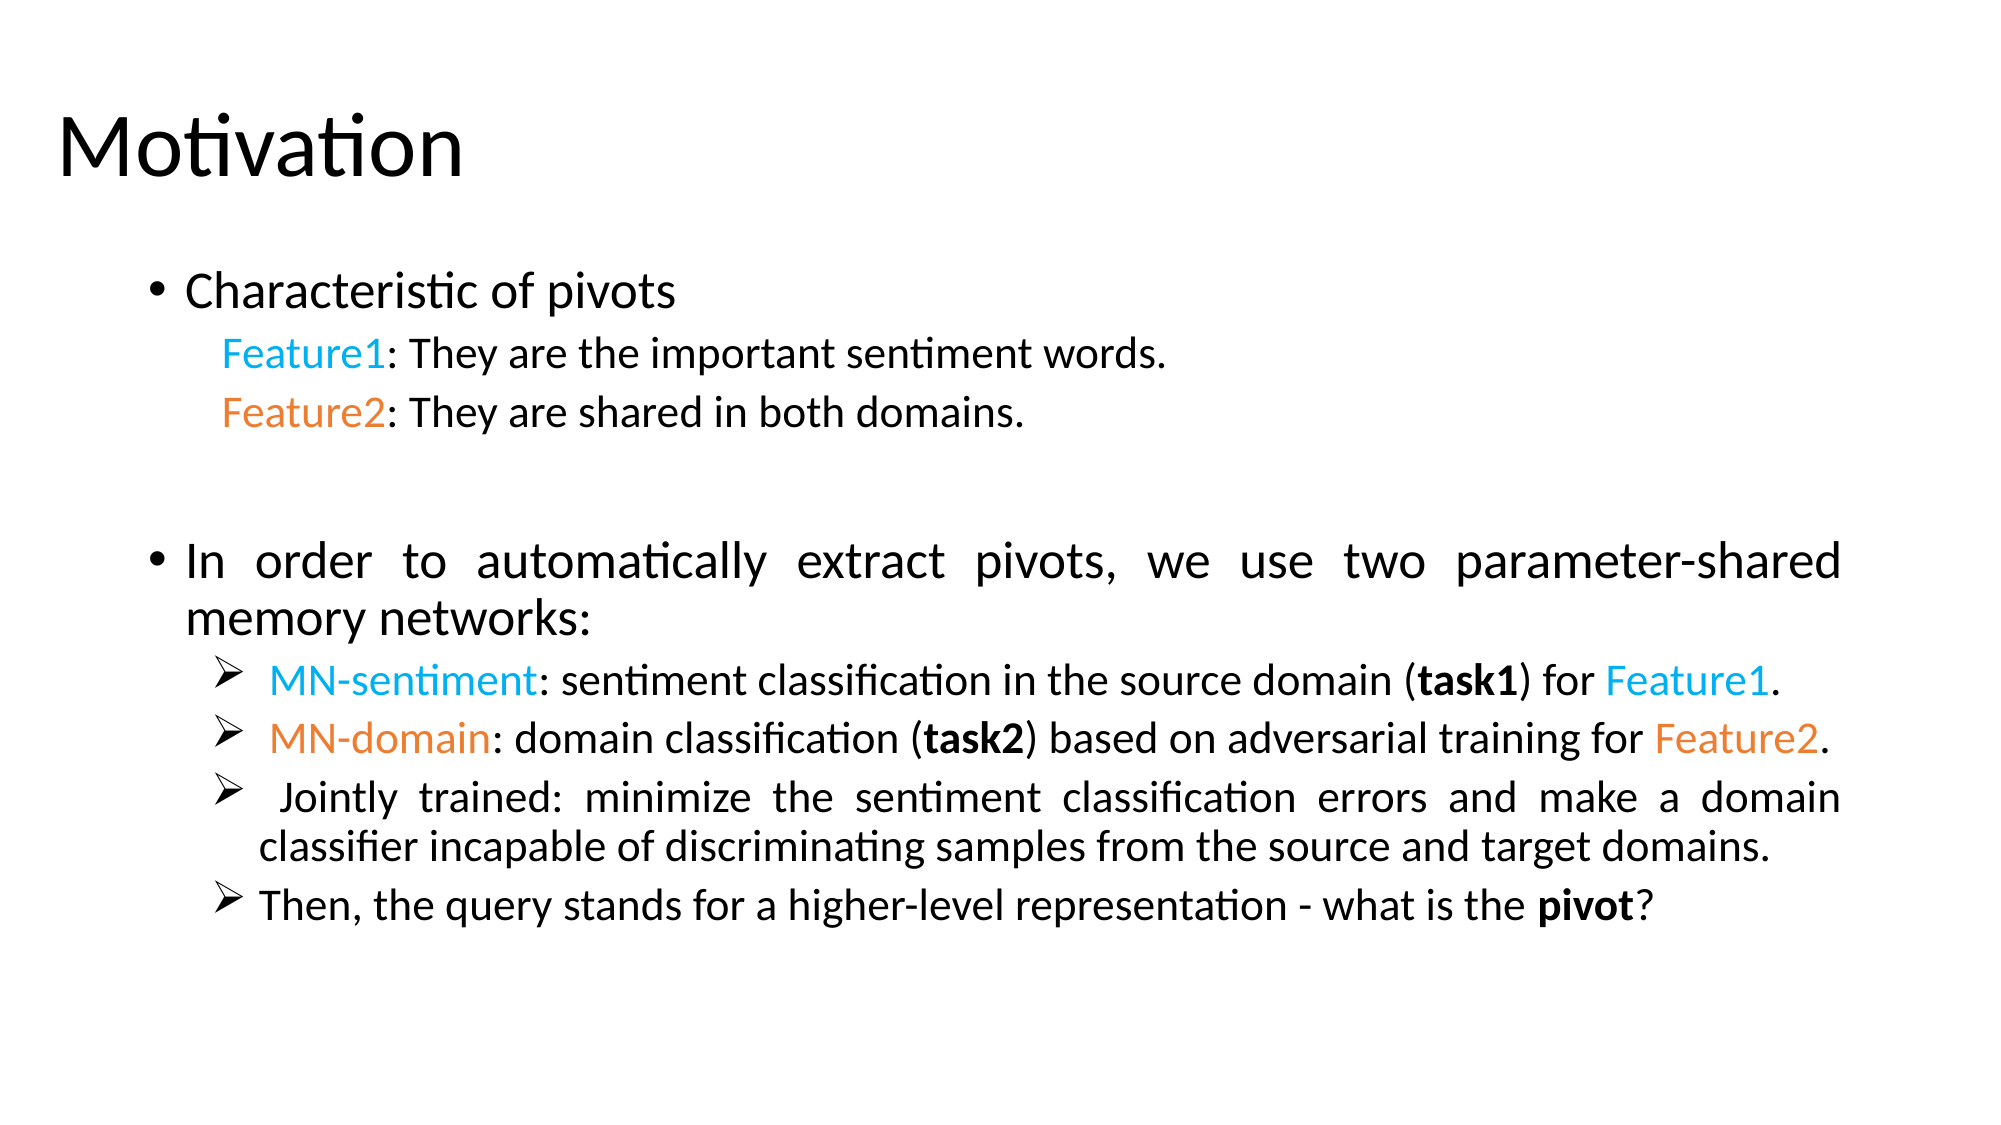

# Motivation
Characteristic of pivots
Feature1: They are the important sentiment words.
Feature2: They are shared in both domains.

In order to automatically extract pivots, we use two parameter-shared memory networks:
 MN-sentiment: sentiment classification in the source domain (task1) for Feature1.
 MN-domain: domain classification (task2) based on adversarial training for Feature2.
 Jointly trained: minimize the sentiment classification errors and make a domain classifier incapable of discriminating samples from the source and target domains.
Then, the query stands for a higher-level representation - what is the pivot?